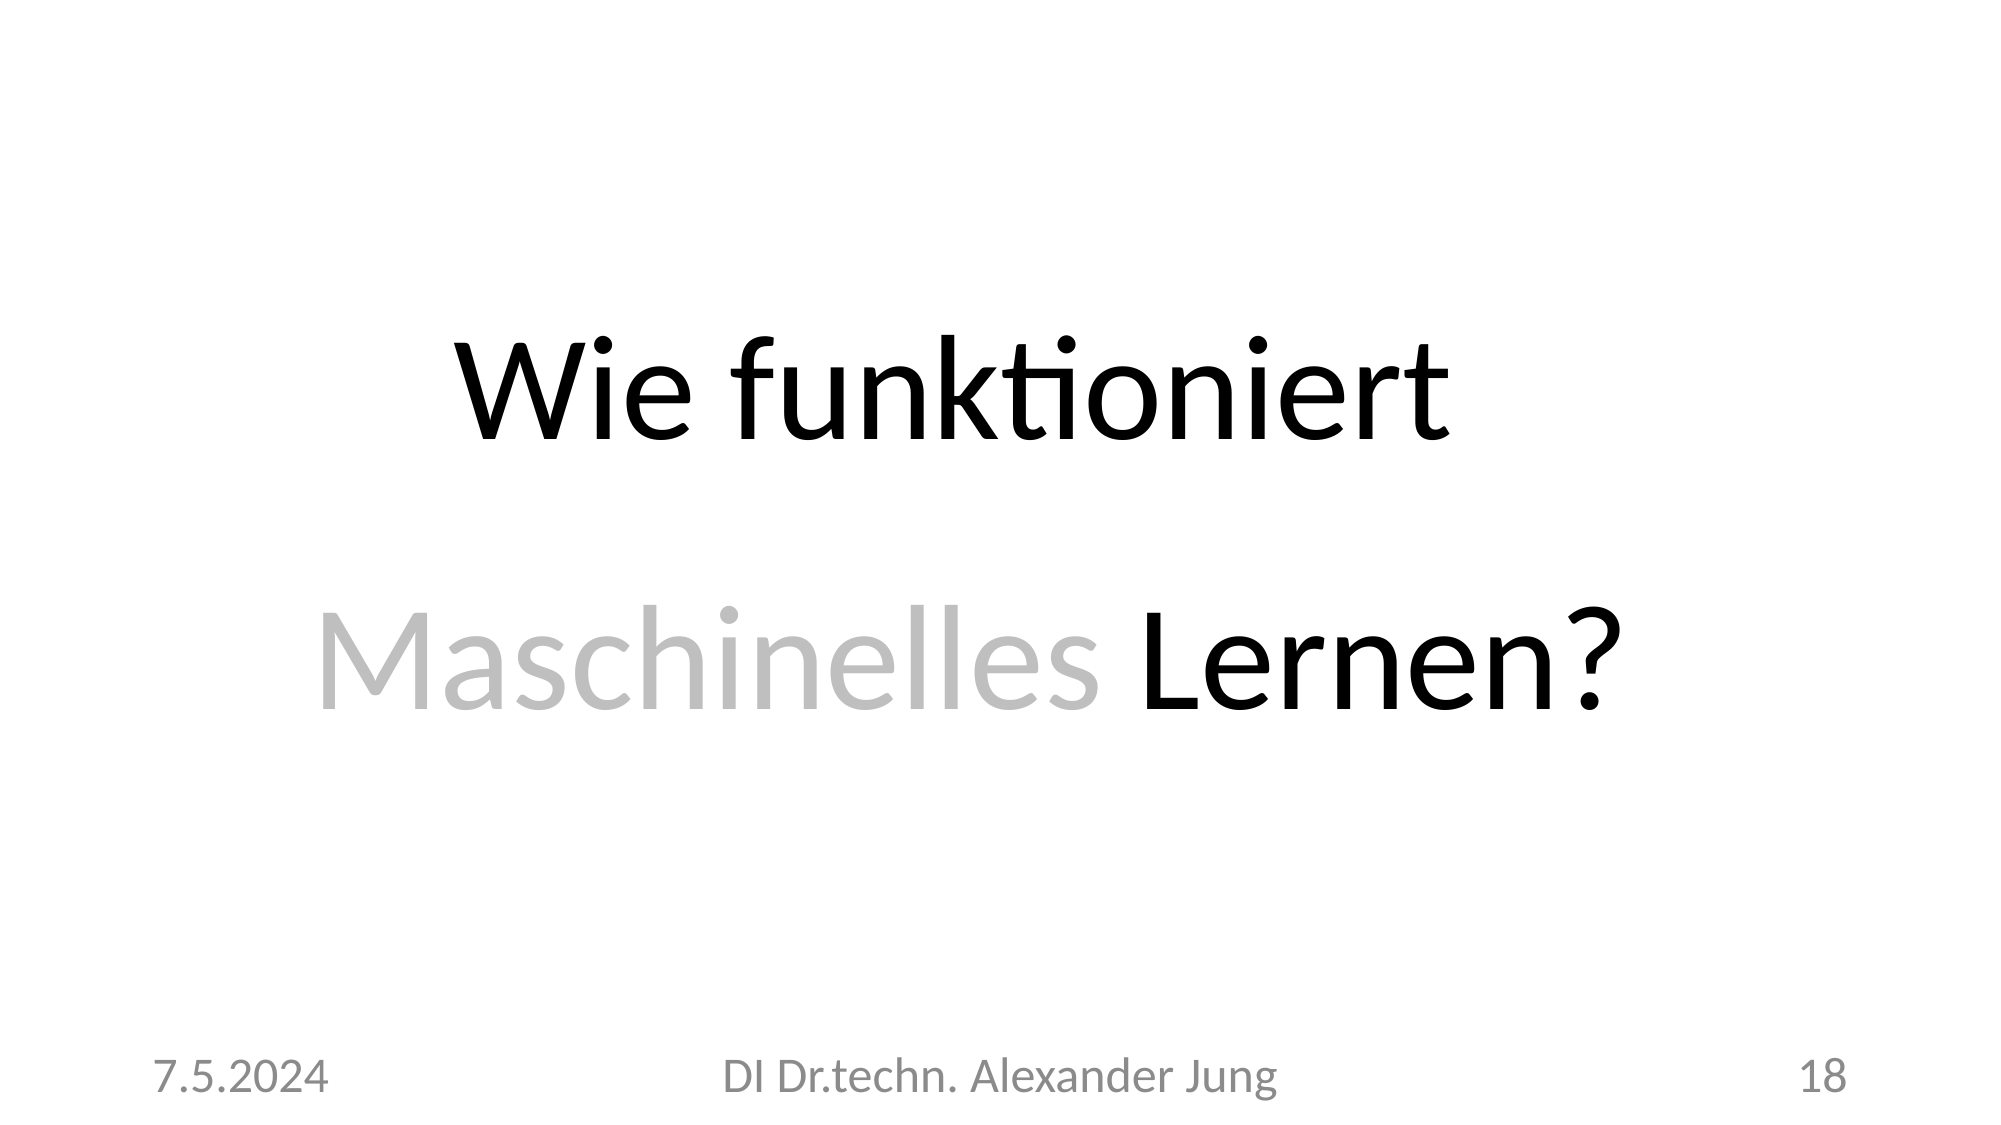

# Wie funktioniert Maschinelles Lernen?
7.5.2024
DI Dr.techn. Alexander Jung
18